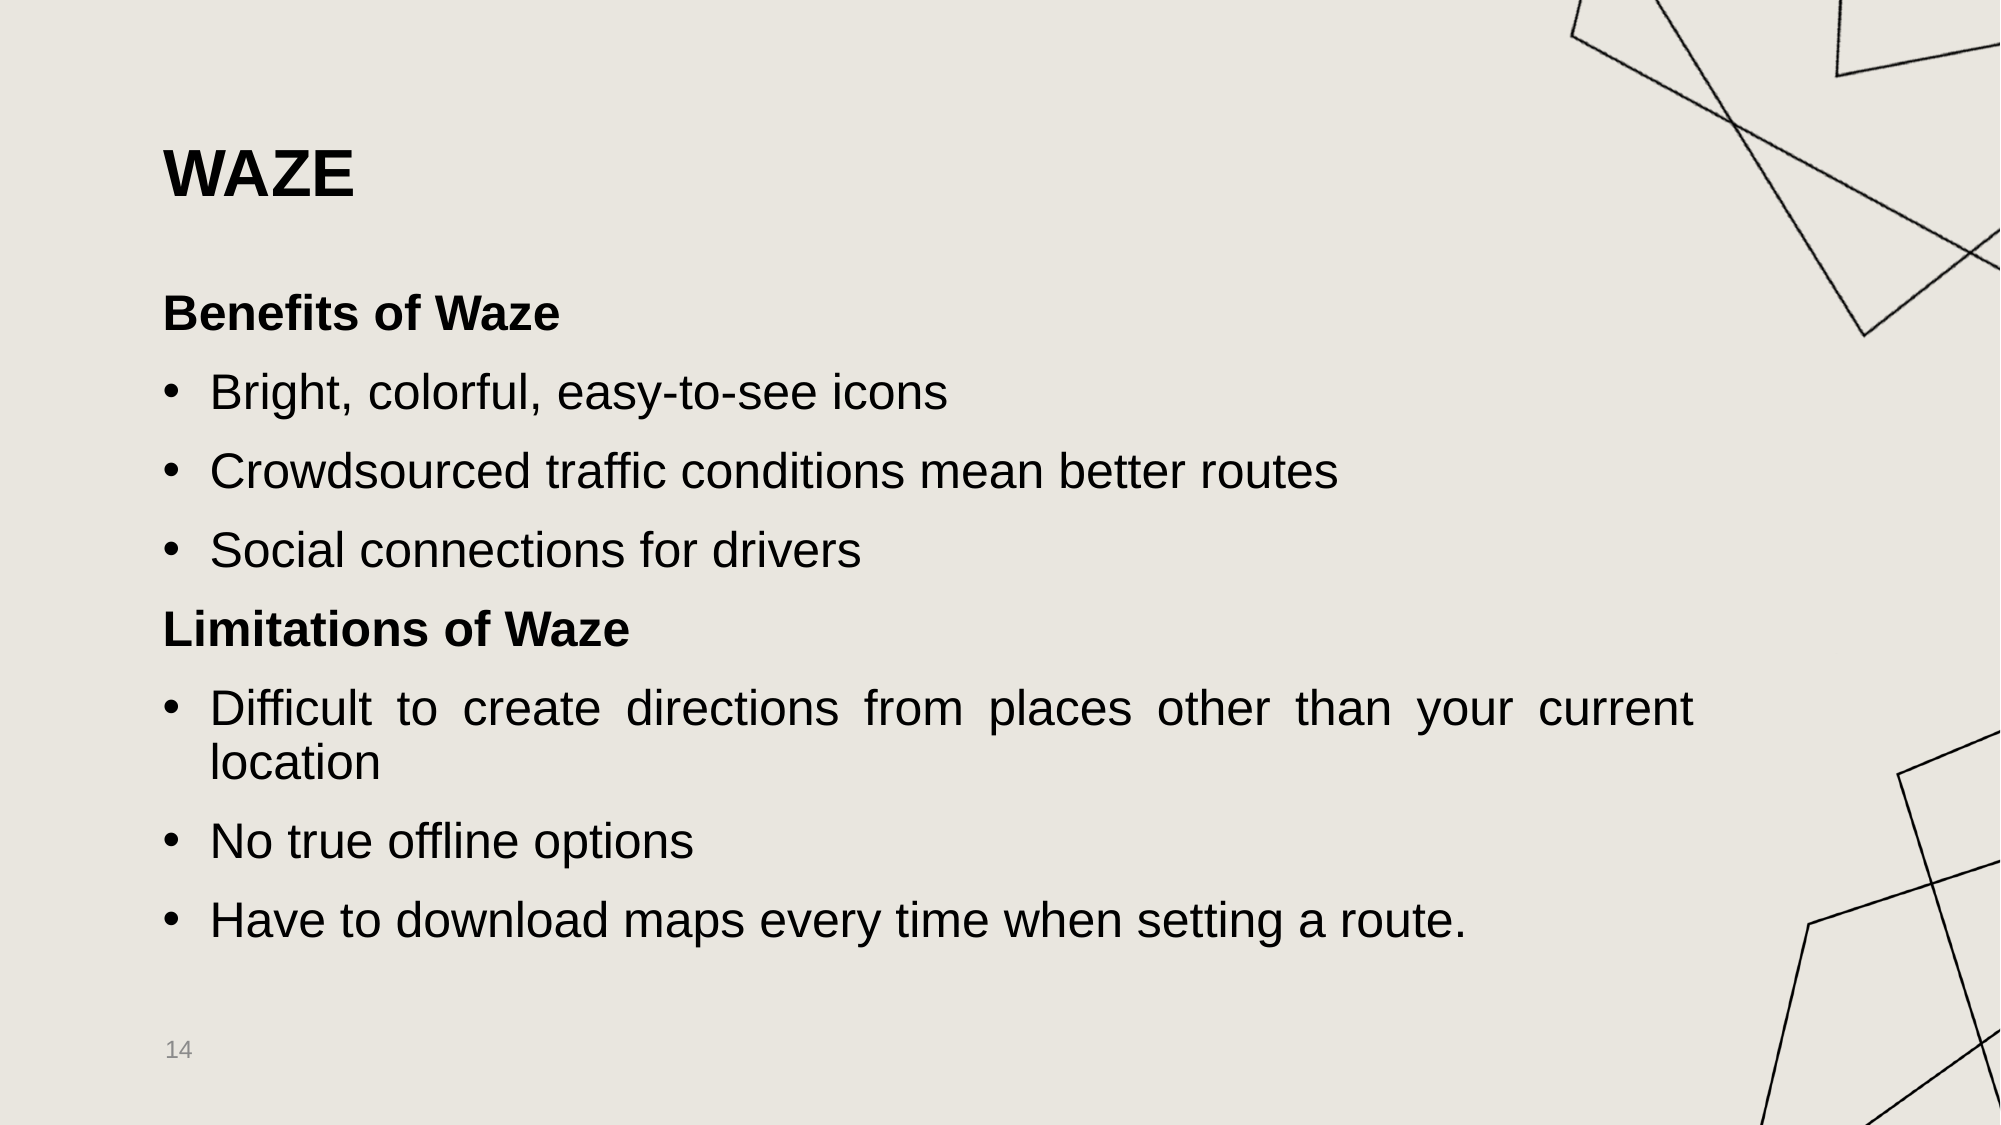

# Waze
Benefits of Waze
Bright, colorful, easy-to-see icons
Crowdsourced traffic conditions mean better routes
Social connections for drivers
Limitations of Waze
Difficult to create directions from places other than your current location
No true offline options
Have to download maps every time when setting a route.
14